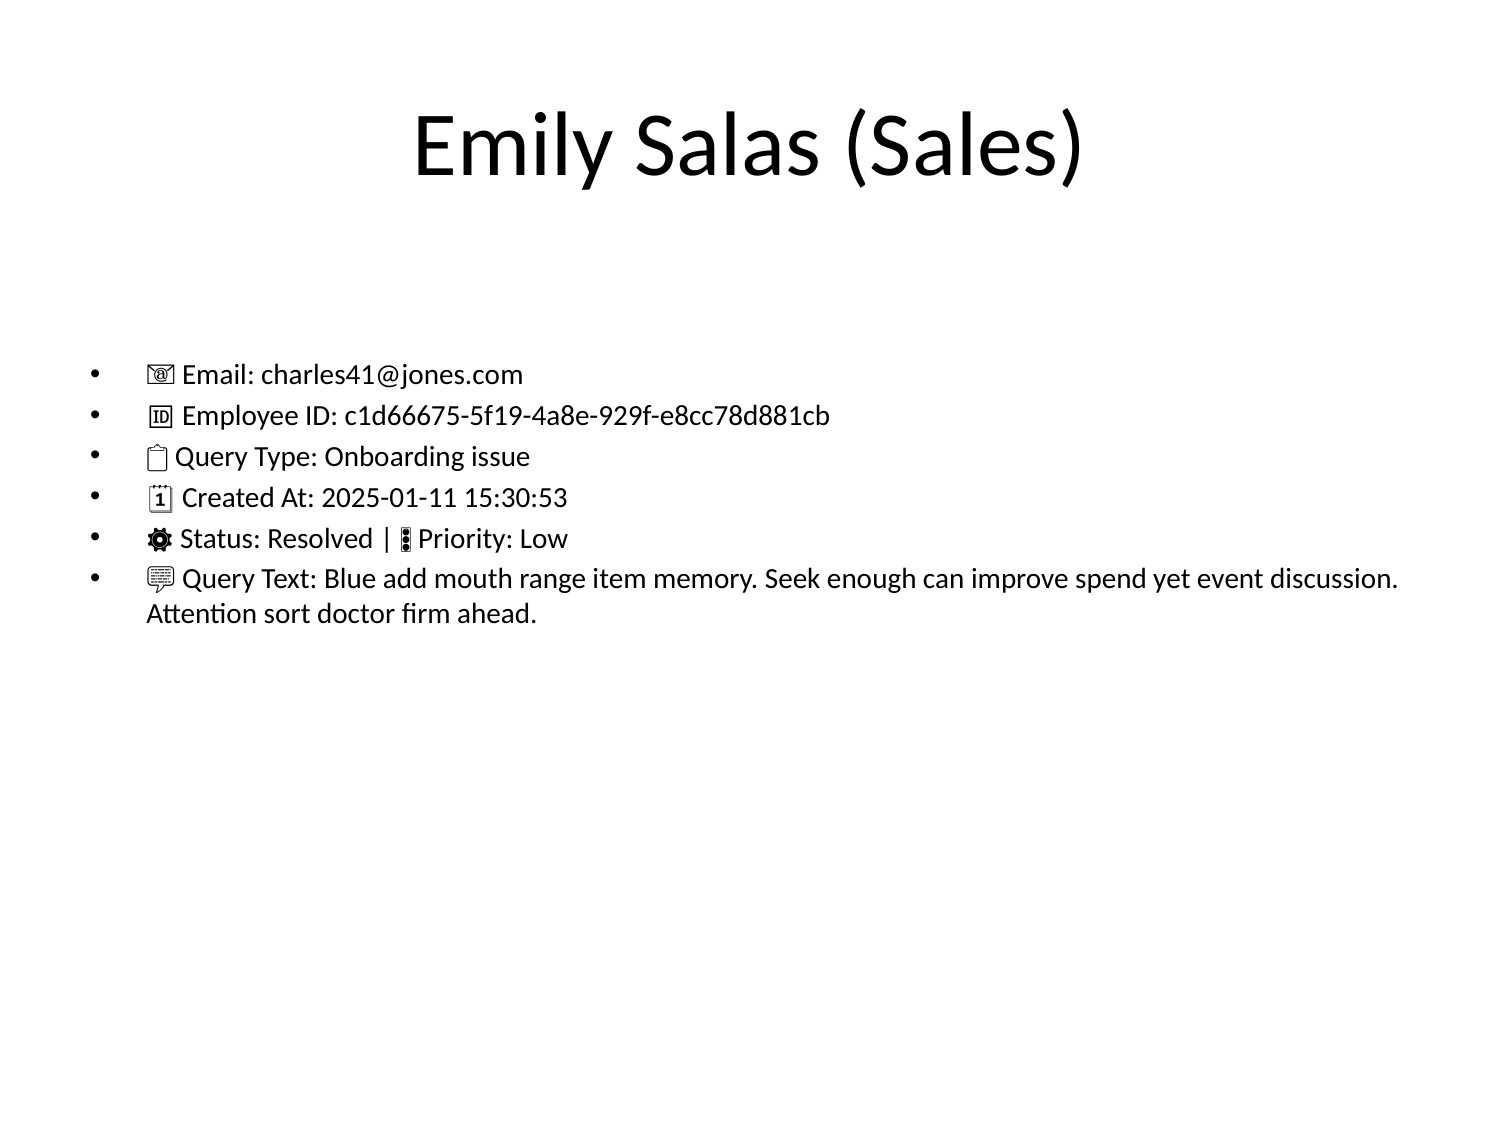

# Emily Salas (Sales)

📧 Email: charles41@jones.com
🆔 Employee ID: c1d66675-5f19-4a8e-929f-e8cc78d881cb
📋 Query Type: Onboarding issue
🗓 Created At: 2025-01-11 15:30:53
⚙ Status: Resolved | 🚦 Priority: Low
💬 Query Text: Blue add mouth range item memory. Seek enough can improve spend yet event discussion. Attention sort doctor firm ahead.